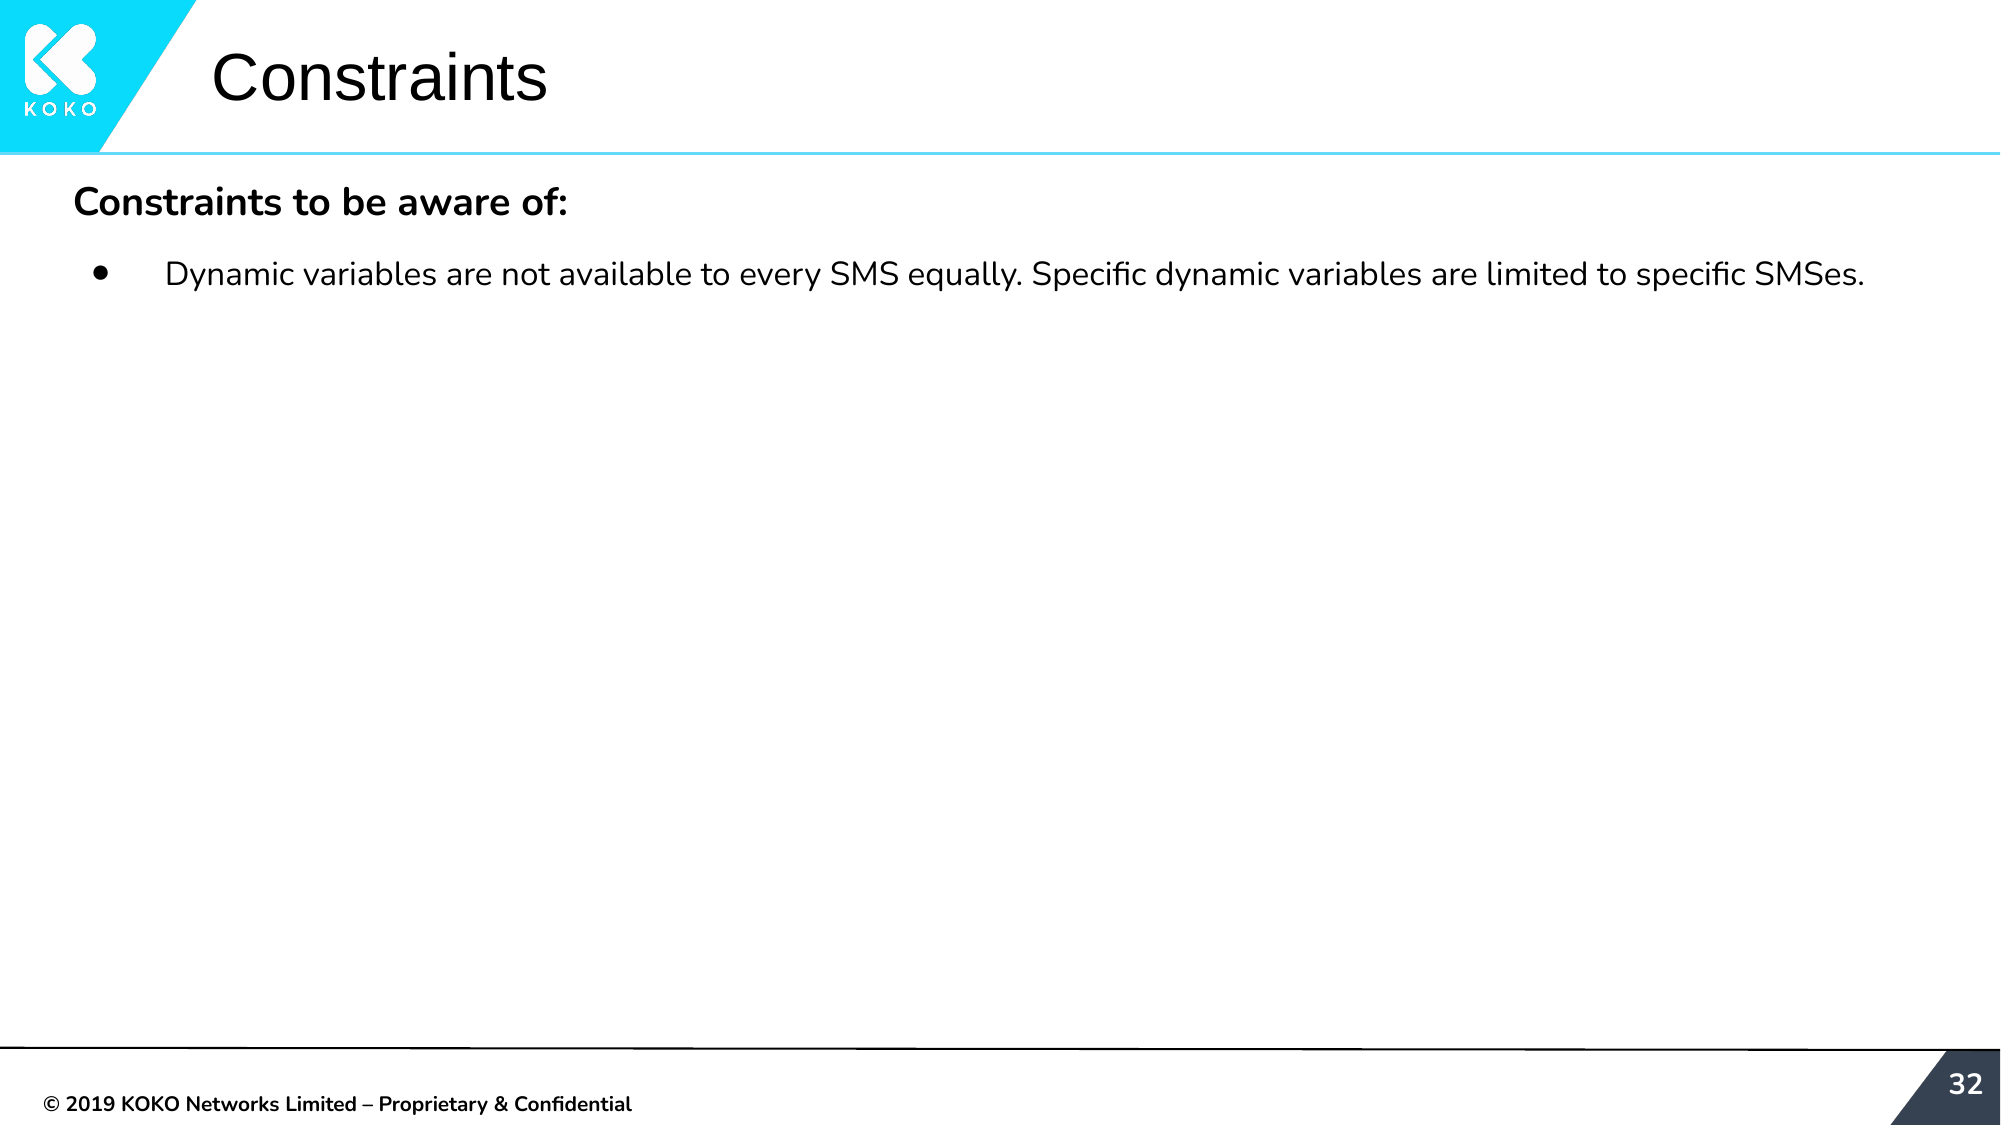

# Constraints
Constraints to be aware of:
  Dynamic variables are not available to every SMS equally. Specific dynamic variables are limited to specific SMSes.
32